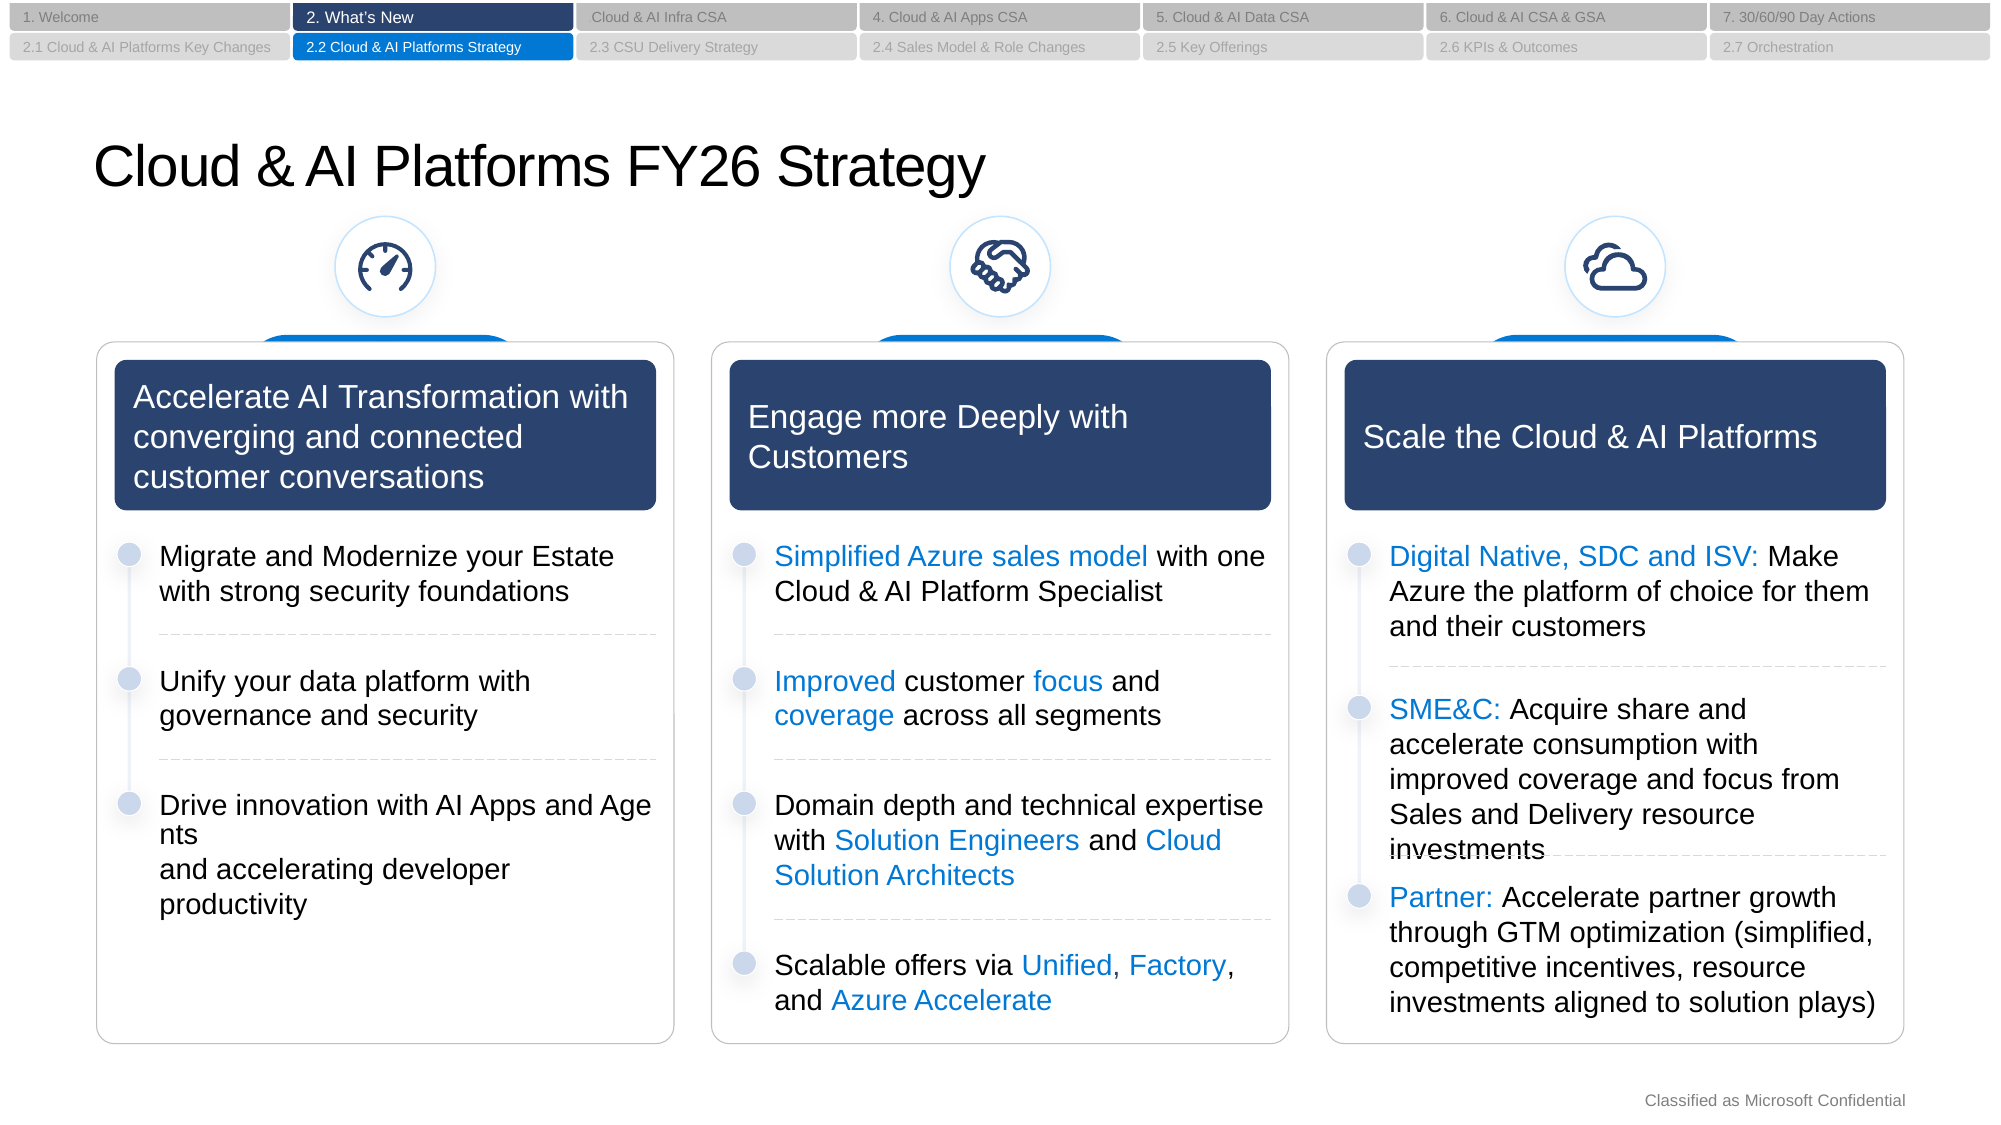

1. Welcome
2. What’s New
4. Cloud & AI Infra CSA
4. Cloud & AI Apps CSA
5. Cloud & AI Data CSA
6. Cloud & AI CSA & GSA
7. 30/60/90 Day Actions
2.1 Cloud & AI Platforms Key Changes
2.2 Cloud & AI Platforms Strategy
2.3 CSU Delivery Strategy
2.4 Sales Model & Role Changes
2.5 Key Offerings
2.6 KPIs & Outcomes
2.7 Orchestration
# Cloud & AI Platforms FY26 Strategy

Accelerate AI Transformation with converging and connected customer conversations
Engage more Deeply with Customers
Scale the Cloud & AI Platforms
Migrate and Modernize your Estate with strong security foundations
Simplified Azure sales model with one Cloud & AI Platform Specialist
Digital Native, SDC and ISV: Make Azure the platform of choice for them and their customers

Unify your data platform with governance and security
Improved customer focus and coverage across all segments

SME&C: Acquire share and accelerate consumption with improved coverage and focus from Sales and Delivery resource investments

Drive innovation with AI Apps and Agents and accelerating developer productivity
Domain depth and technical expertise with Solution Engineers and Cloud Solution Architects

Partner: Accelerate partner growth through GTM optimization (simplified, competitive incentives, resource investments aligned to solution plays)

Scalable offers via Unified, Factory, and Azure Accelerate